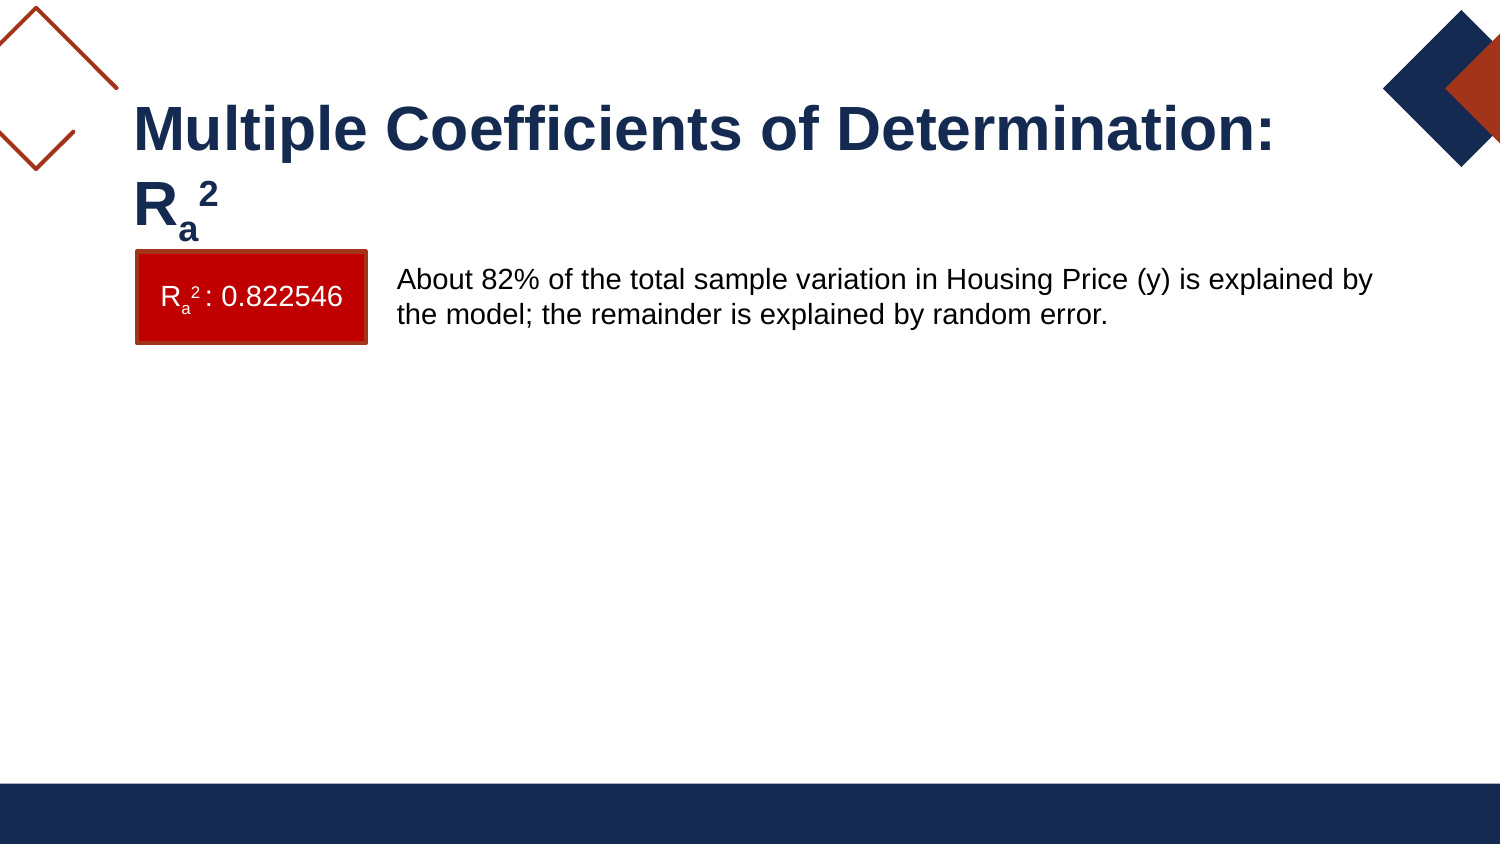

# Multiple Coefficients of Determination: Ra2

Ra2 : 0.822546
About 82% of the total sample variation in Housing Price (y) is explained by the model; the remainder is explained by random error.